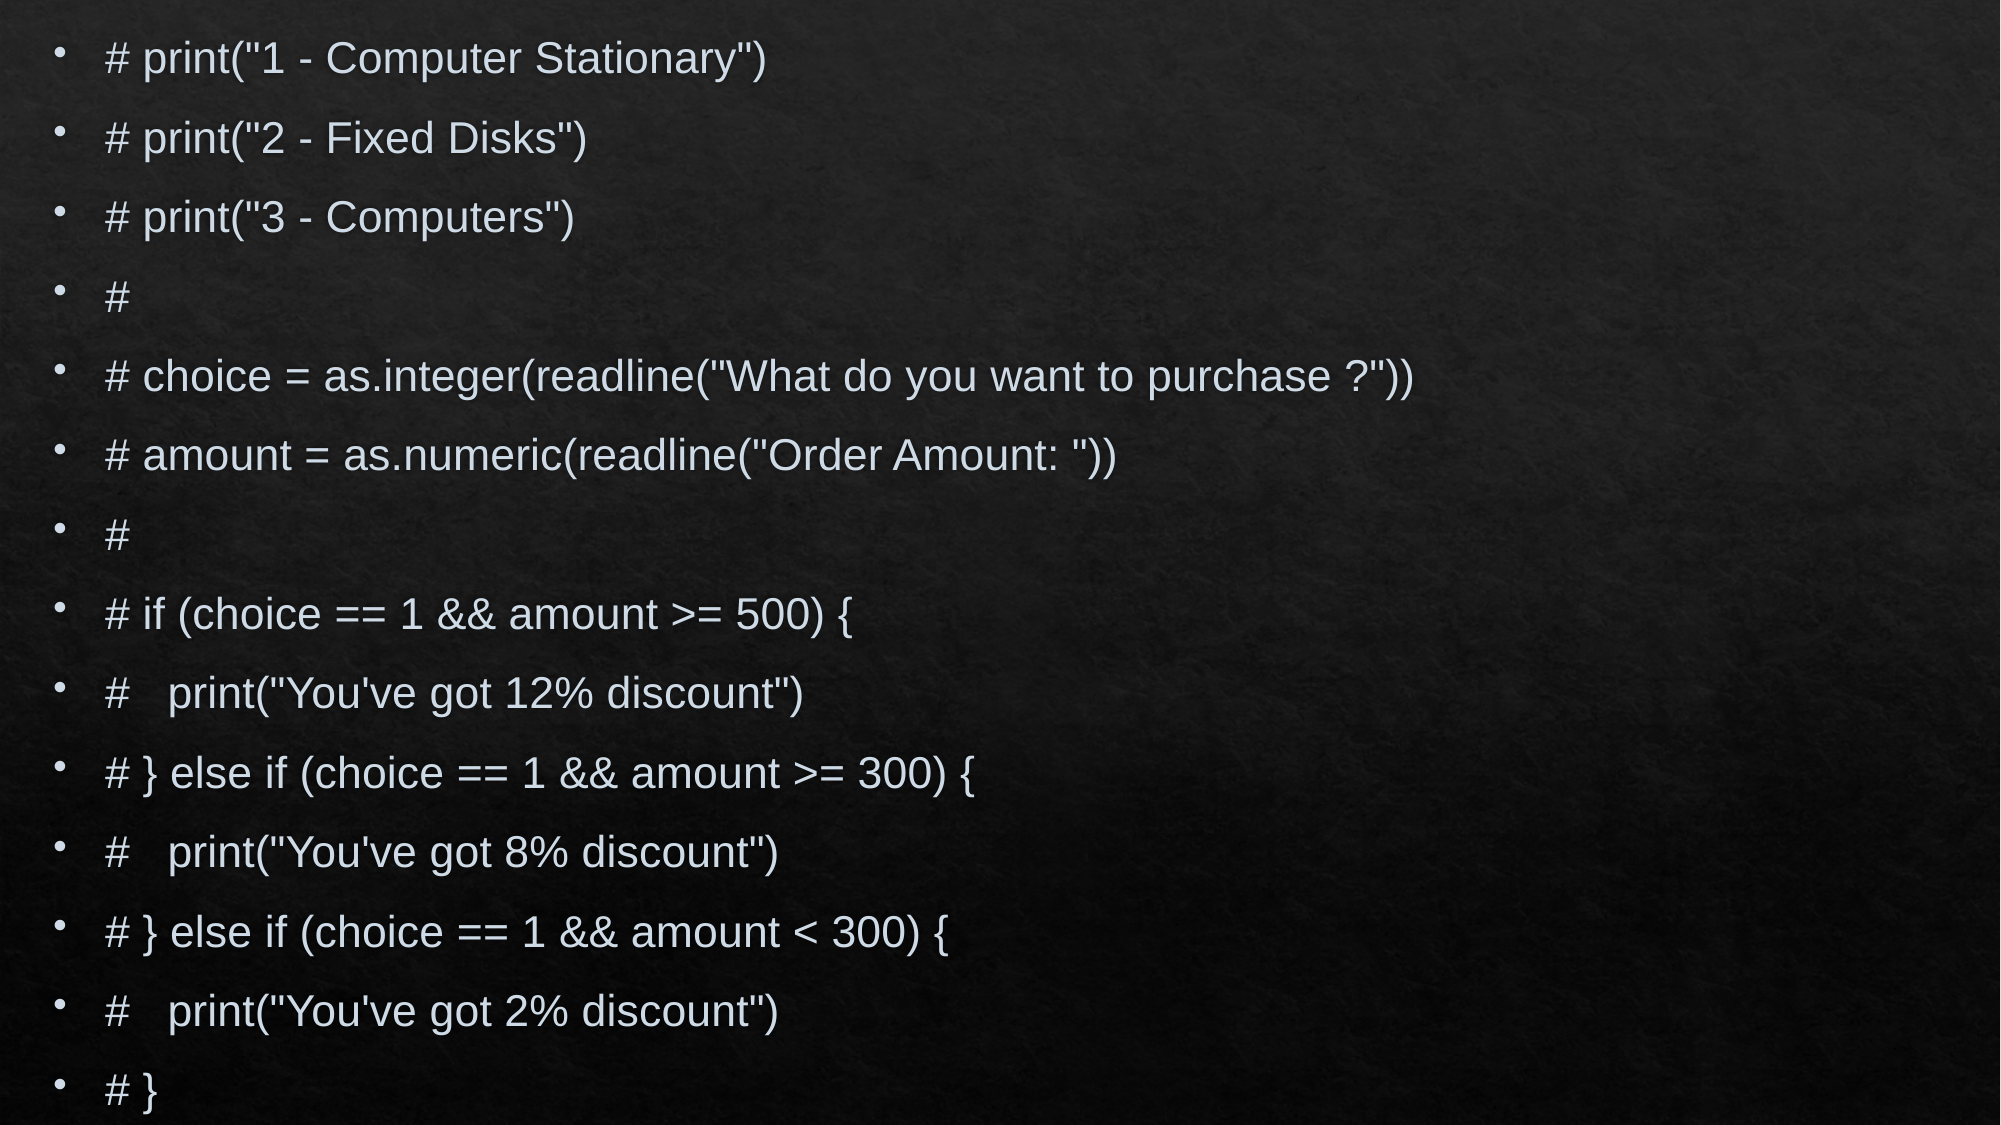

# print("1 - Computer Stationary")
# print("2 - Fixed Disks")
# print("3 - Computers")
#
# choice = as.integer(readline("What do you want to purchase ?"))
# amount = as.numeric(readline("Order Amount: "))
#
# if (choice == 1 && amount >= 500) {
#   print("You've got 12% discount")
# } else if (choice == 1 && amount >= 300) {
#   print("You've got 8% discount")
# } else if (choice == 1 && amount < 300) {
#   print("You've got 2% discount")
# }